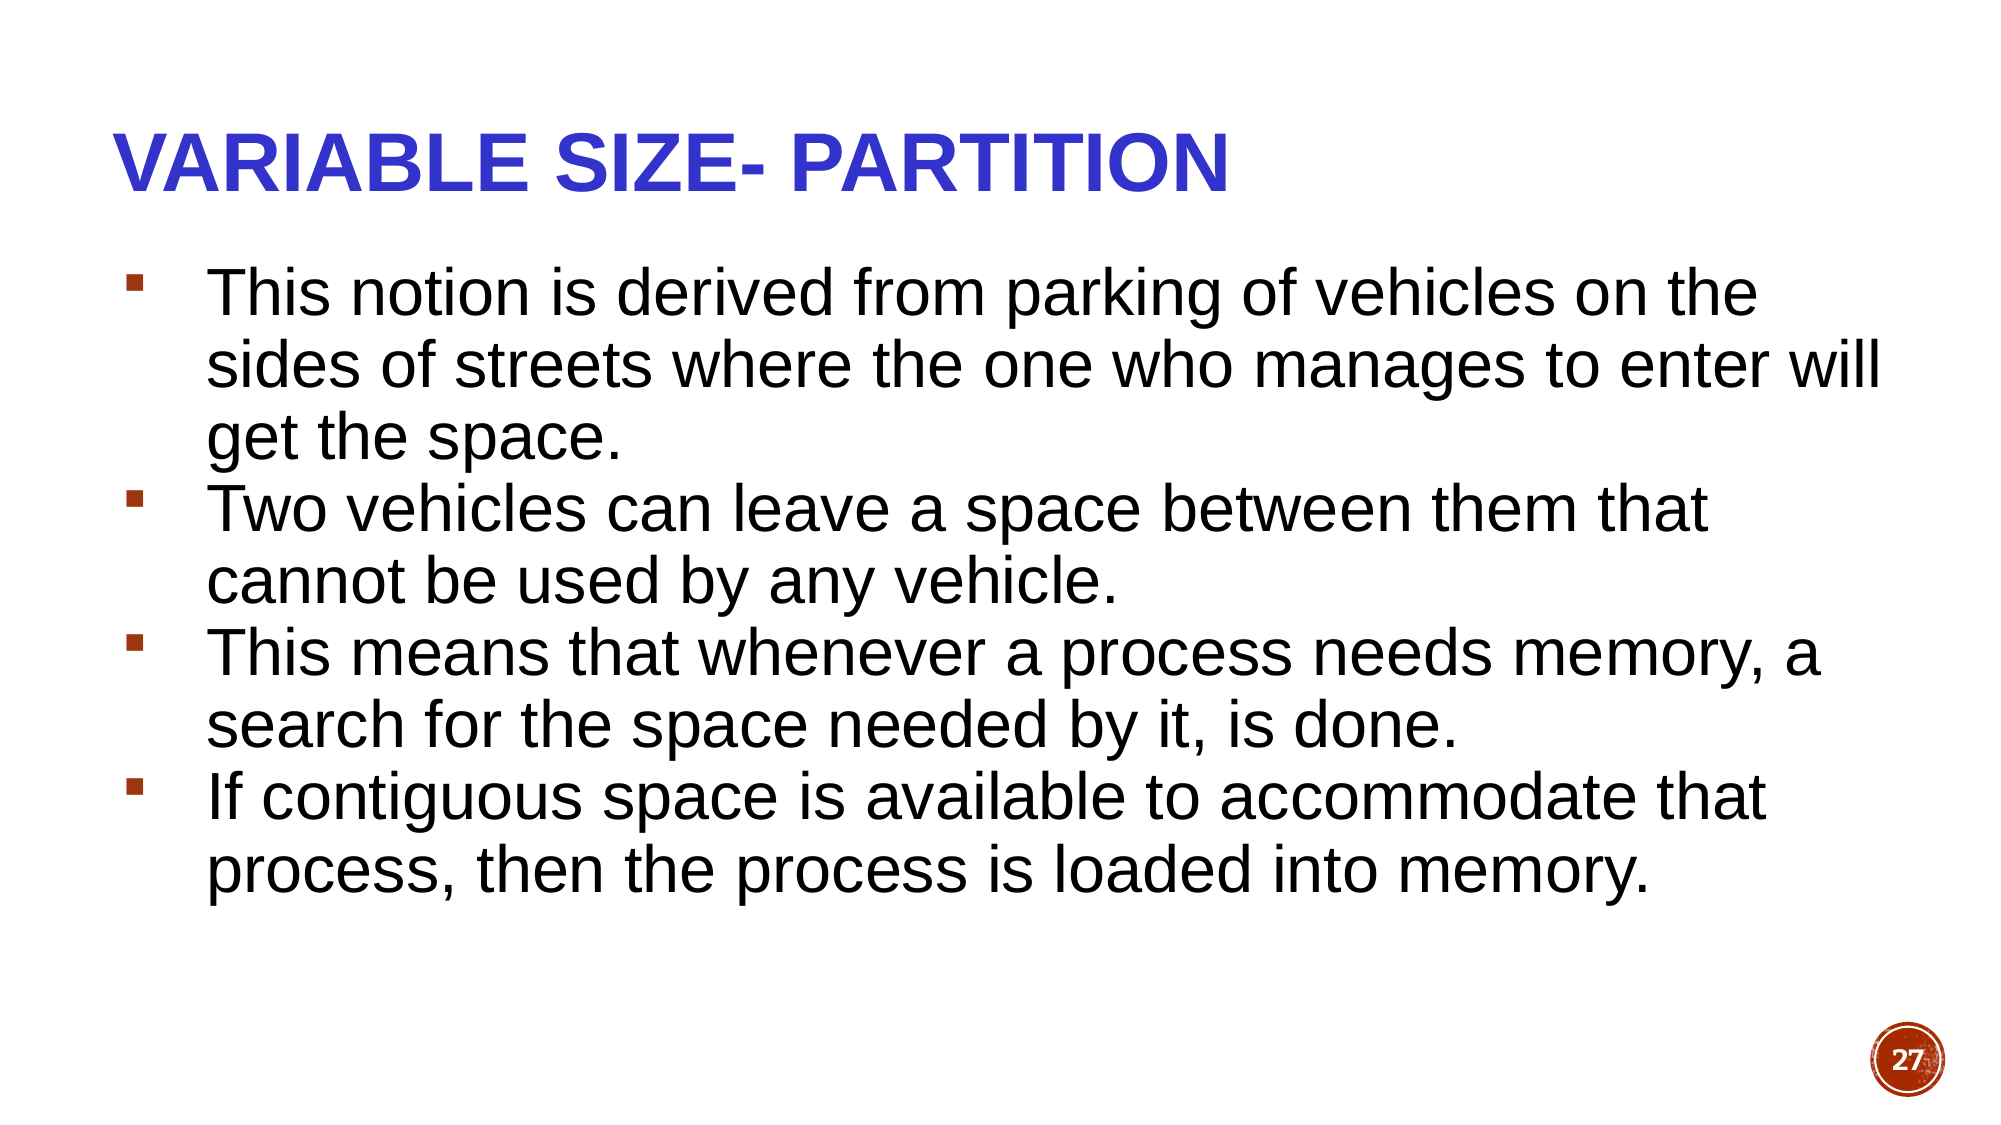

# Variable size- partition
This notion is derived from parking of vehicles on the sides of streets where the one who manages to enter will get the space.
Two vehicles can leave a space between them that cannot be used by any vehicle.
This means that whenever a process needs memory, a search for the space needed by it, is done.
If contiguous space is available to accommodate that process, then the process is loaded into memory.
27